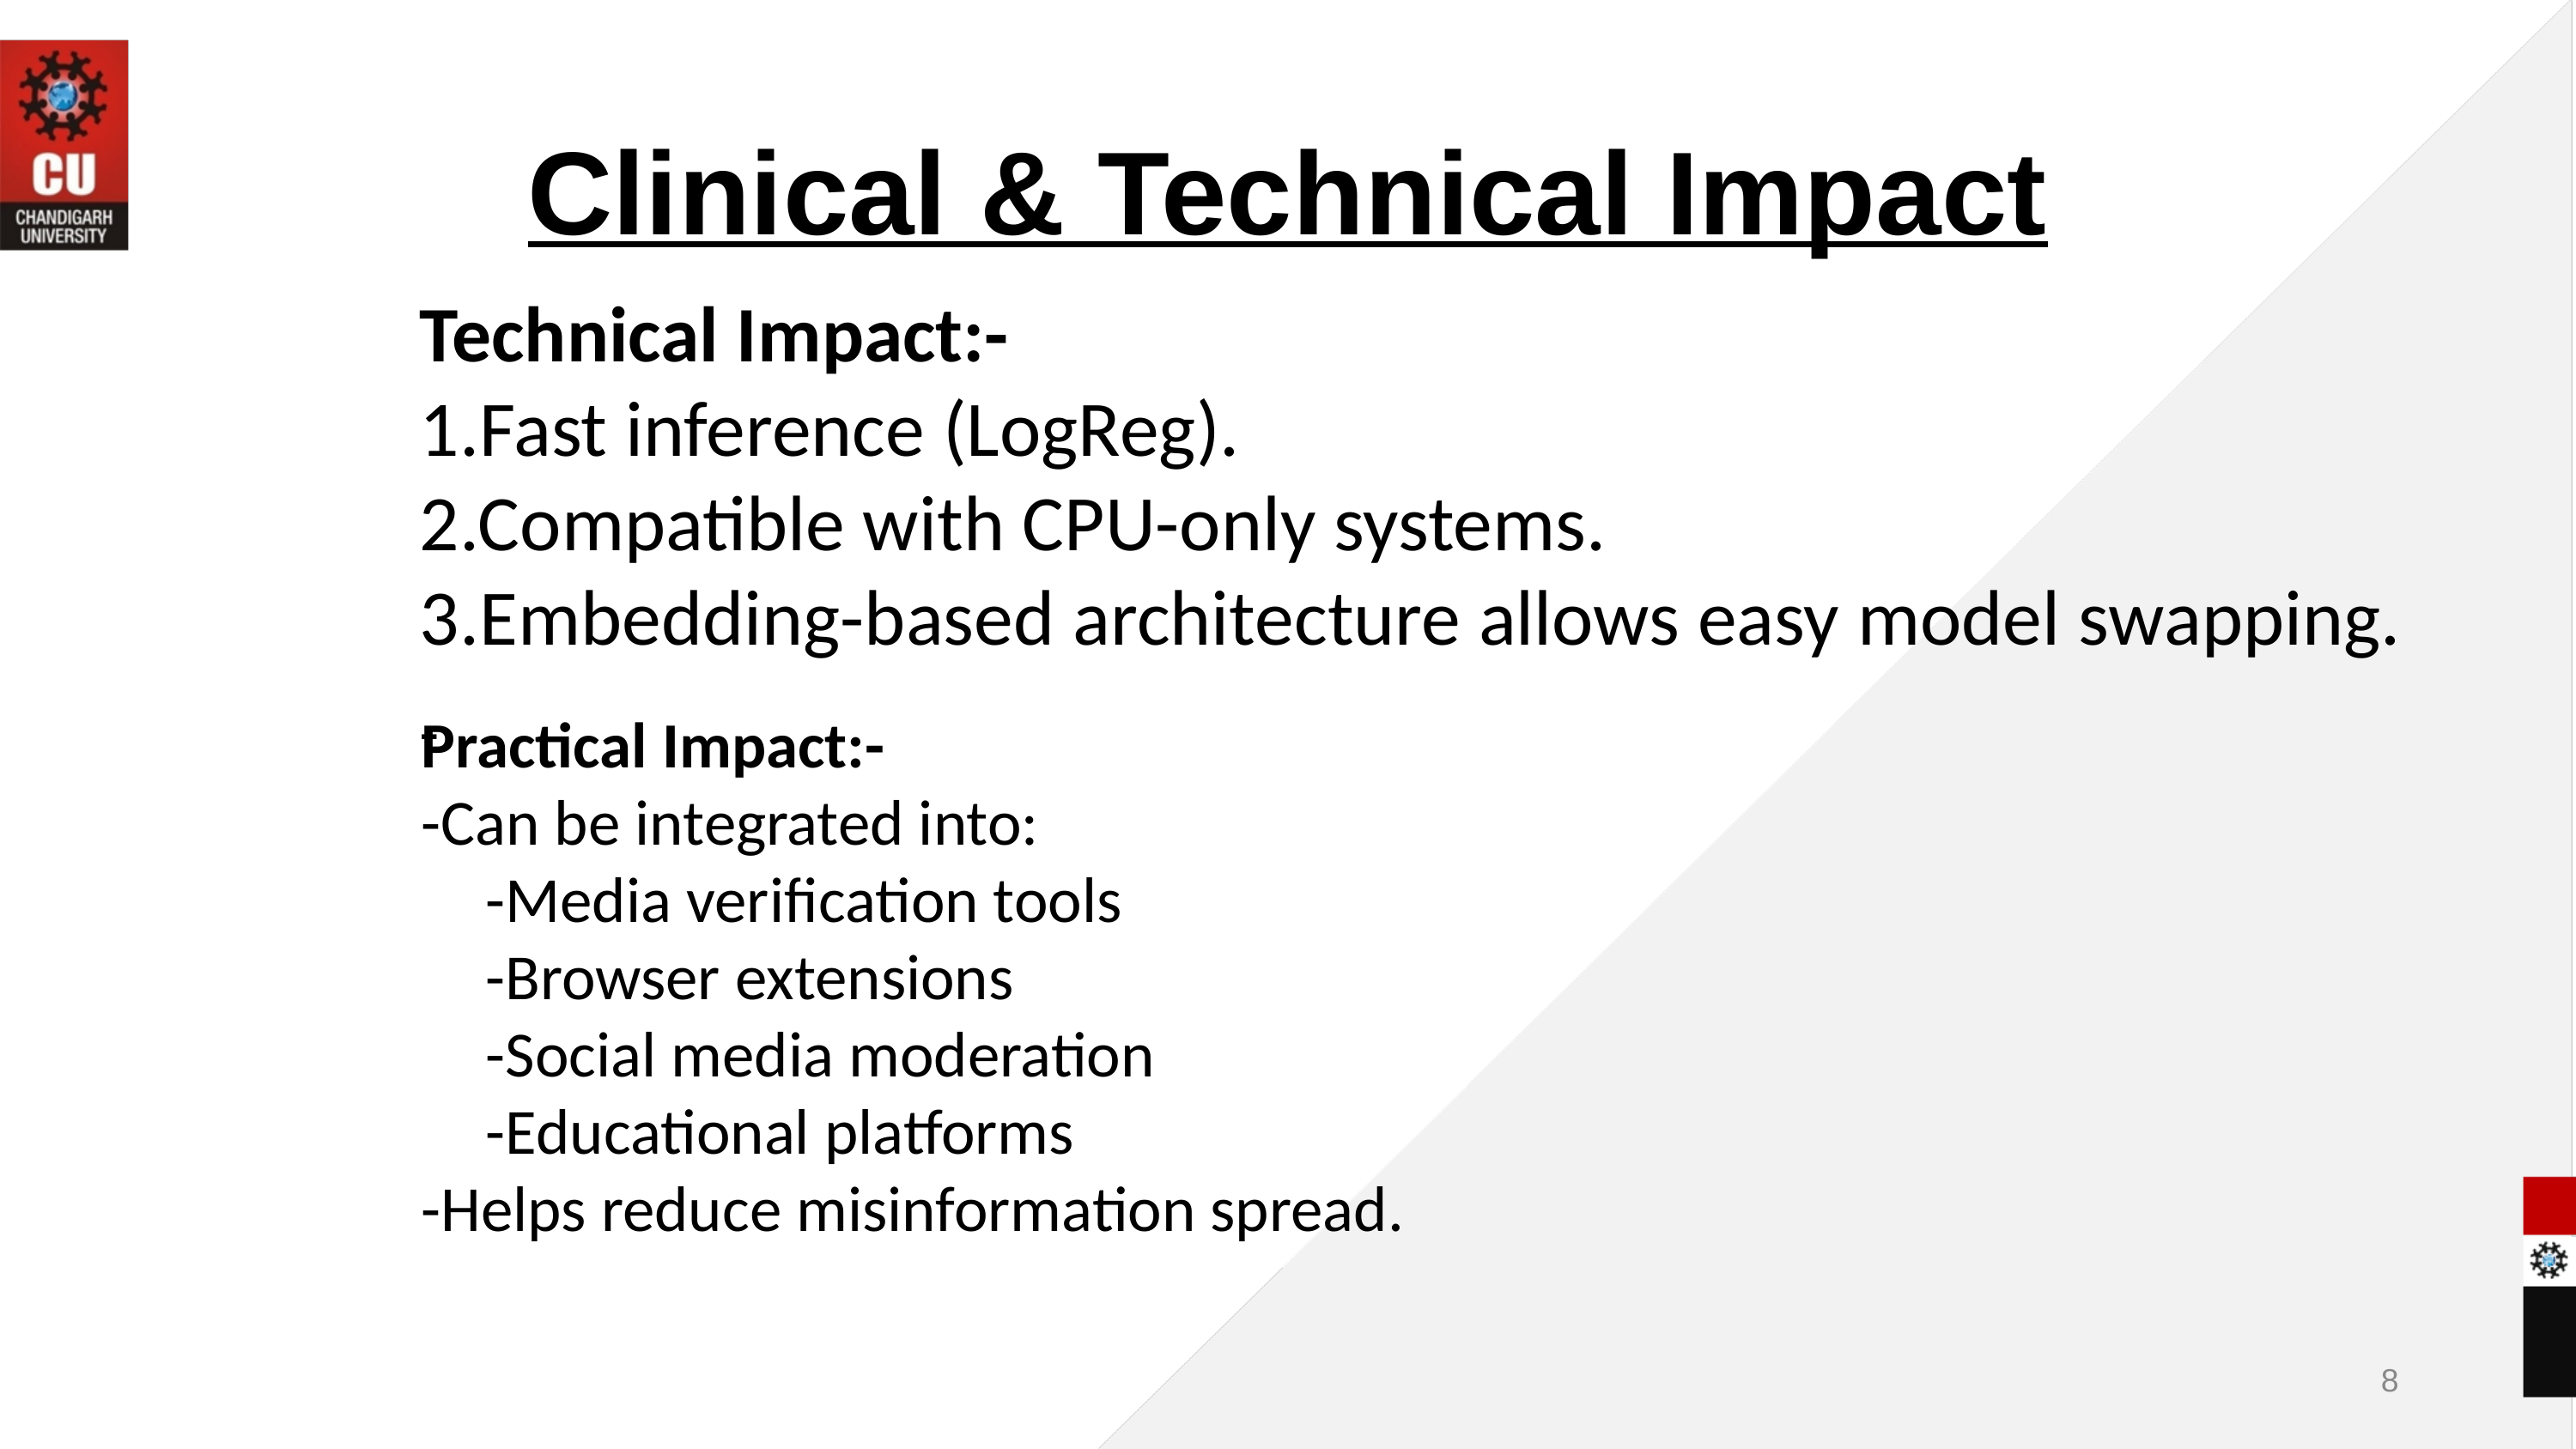

Clinical & Technical Impact

Technical Impact:-
1.Fast inference (LogReg).
2.Compatible with CPU-only systems.
3.Embedding-based architecture allows easy model swapping.
-

Practical Impact:-
-Can be integrated into:
-Media verification tools
-Browser extensions
-Social media moderation
-Educational platforms
-Helps reduce misinformation spread.

8